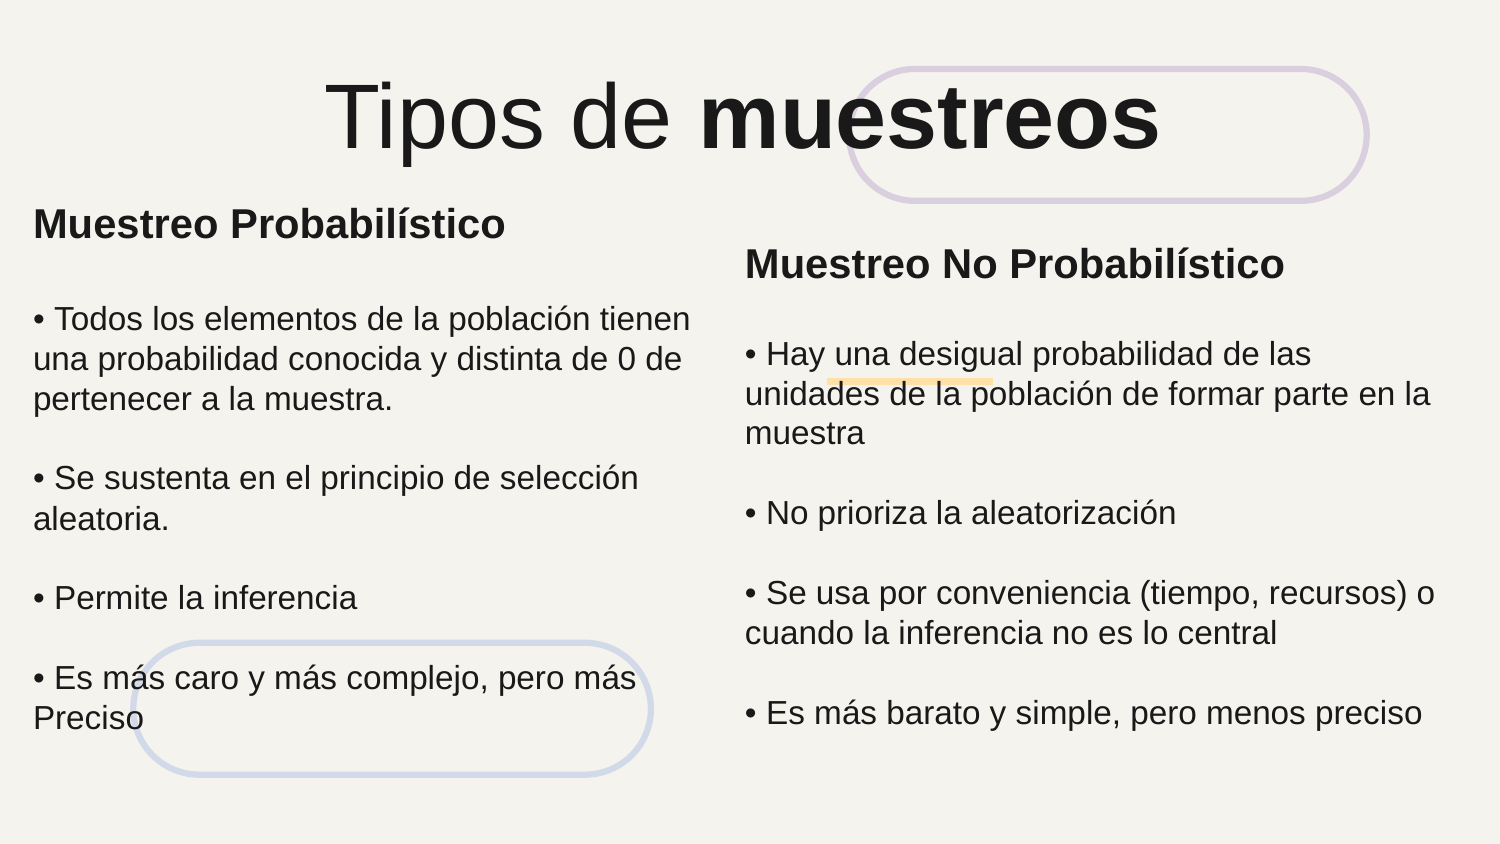

# Tipos de muestreos
Muestreo Probabilístico

• Todos los elementos de la población tienen una probabilidad conocida y distinta de 0 de pertenecer a la muestra.

• Se sustenta en el principio de selección aleatoria.

• Permite la inferencia

• Es más caro y más complejo, pero más
Preciso

Muestreo No Probabilístico

• Hay una desigual probabilidad de las unidades de la población de formar parte en la muestra

• No prioriza la aleatorización

• Se usa por conveniencia (tiempo, recursos) o cuando la inferencia no es lo central

• Es más barato y simple, pero menos preciso